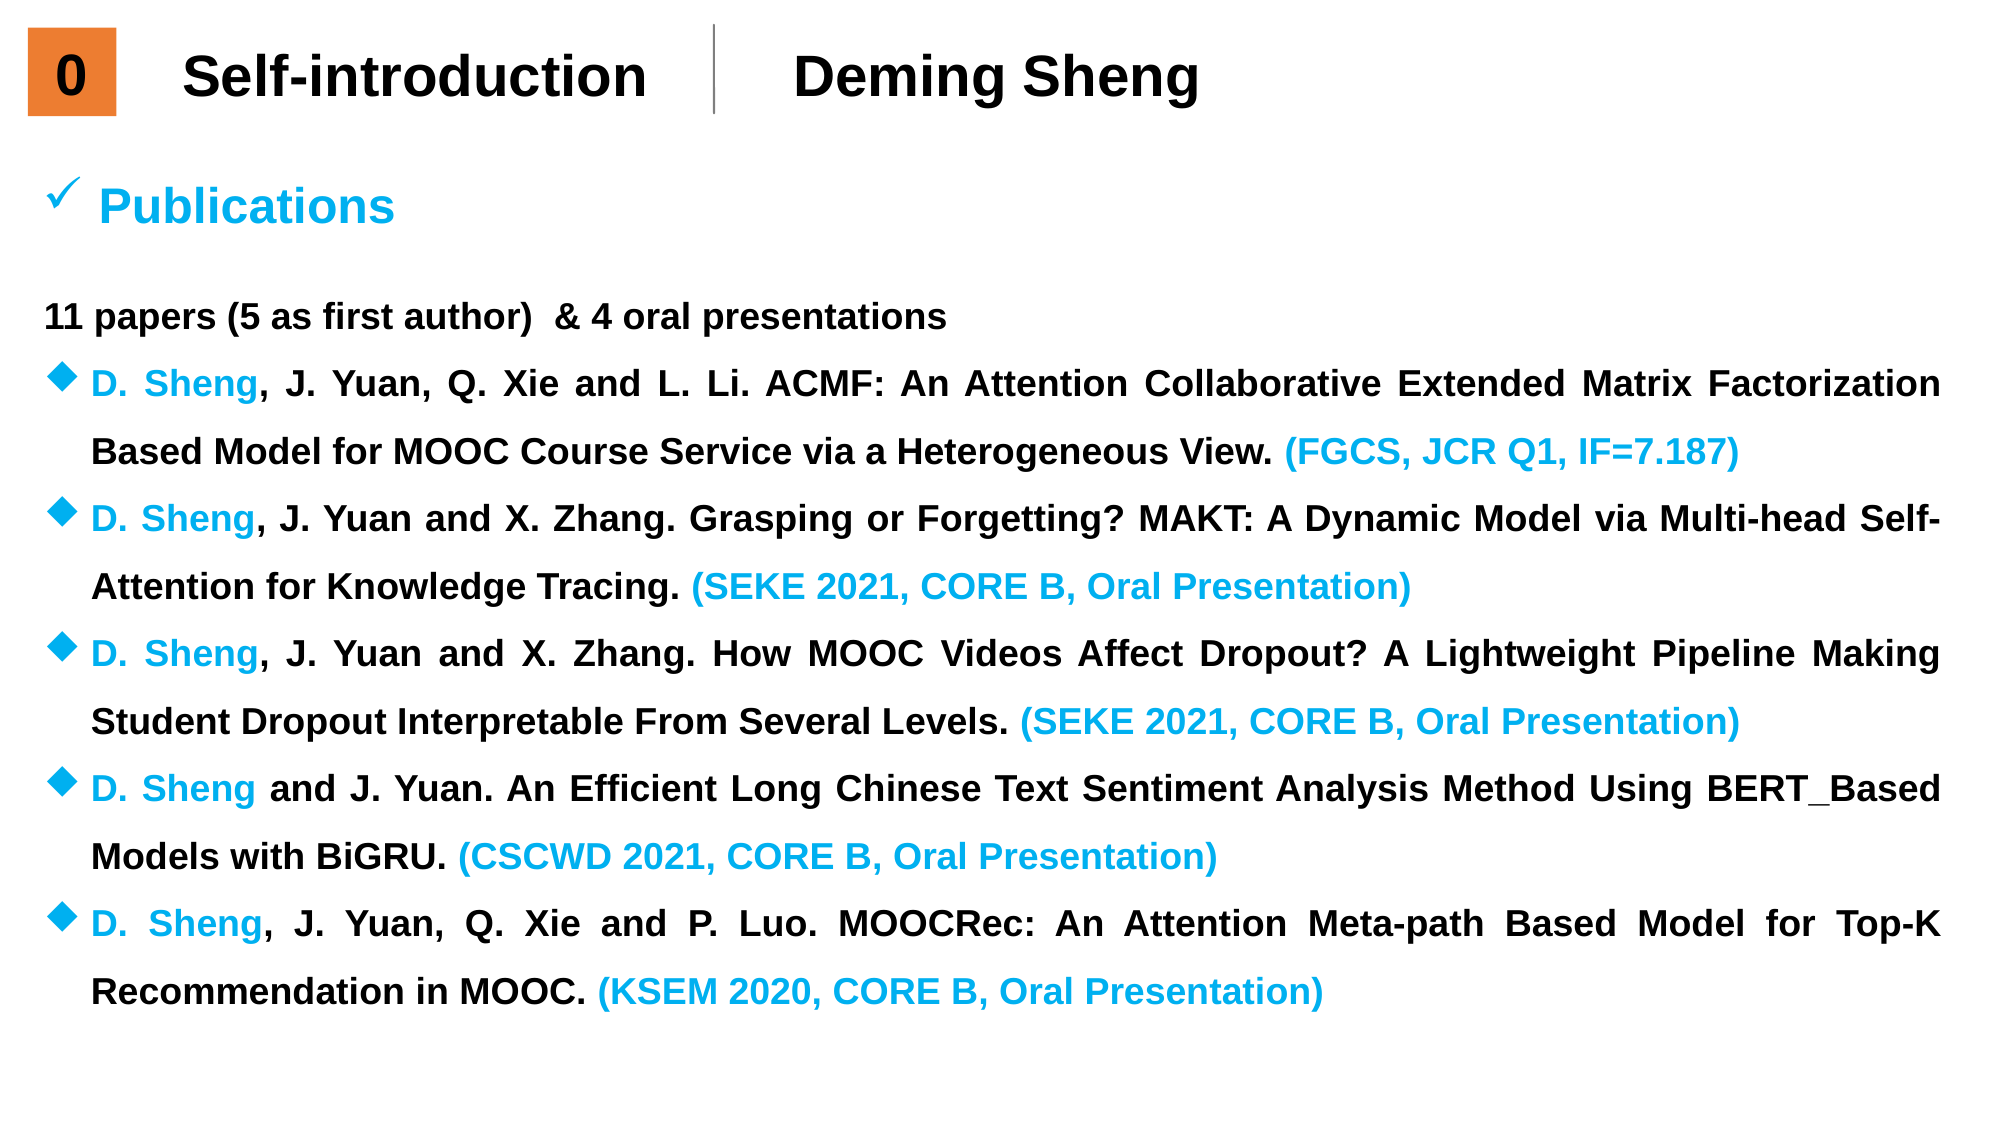

0
Self-introduction
Deming Sheng
Publications
11 papers (5 as first author)  & 4 oral presentations
D. Sheng, J. Yuan, Q. Xie and L. Li. ACMF: An Attention Collaborative Extended Matrix Factorization Based Model for MOOC Course Service via a Heterogeneous View. (FGCS, JCR Q1, IF=7.187)
D. Sheng, J. Yuan and X. Zhang. Grasping or Forgetting? MAKT: A Dynamic Model via Multi-head Self-Attention for Knowledge Tracing. (SEKE 2021, CORE B, Oral Presentation)
D. Sheng, J. Yuan and X. Zhang. How MOOC Videos Affect Dropout? A Lightweight Pipeline Making Student Dropout Interpretable From Several Levels. (SEKE 2021, CORE B, Oral Presentation)
D. Sheng and J. Yuan. An Efficient Long Chinese Text Sentiment Analysis Method Using BERT_Based Models with BiGRU. (CSCWD 2021, CORE B, Oral Presentation)
D. Sheng, J. Yuan, Q. Xie and P. Luo. MOOCRec: An Attention Meta-path Based Model for Top-K Recommendation in MOOC. (KSEM 2020, CORE B, Oral Presentation)